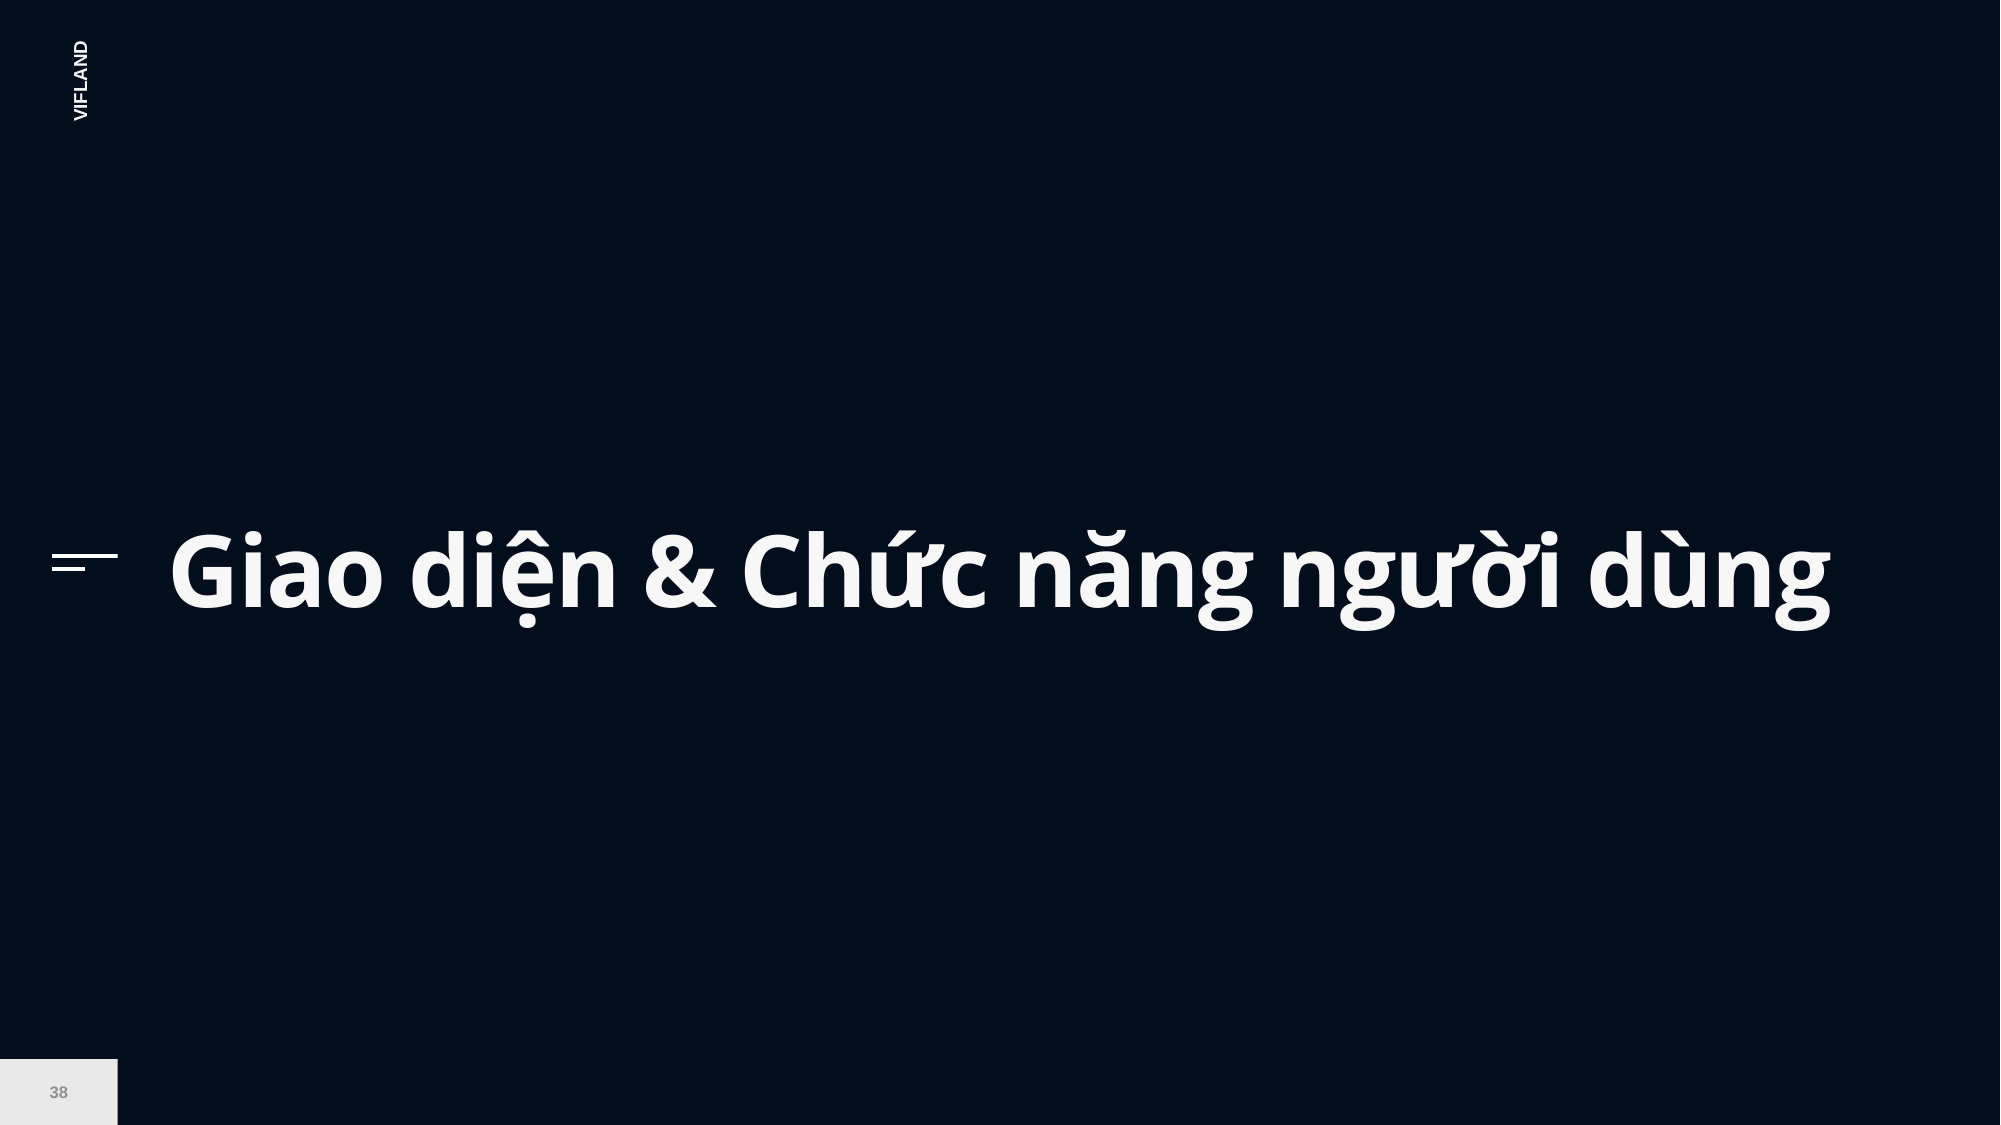

# Giao diện & Chức năng người dùng